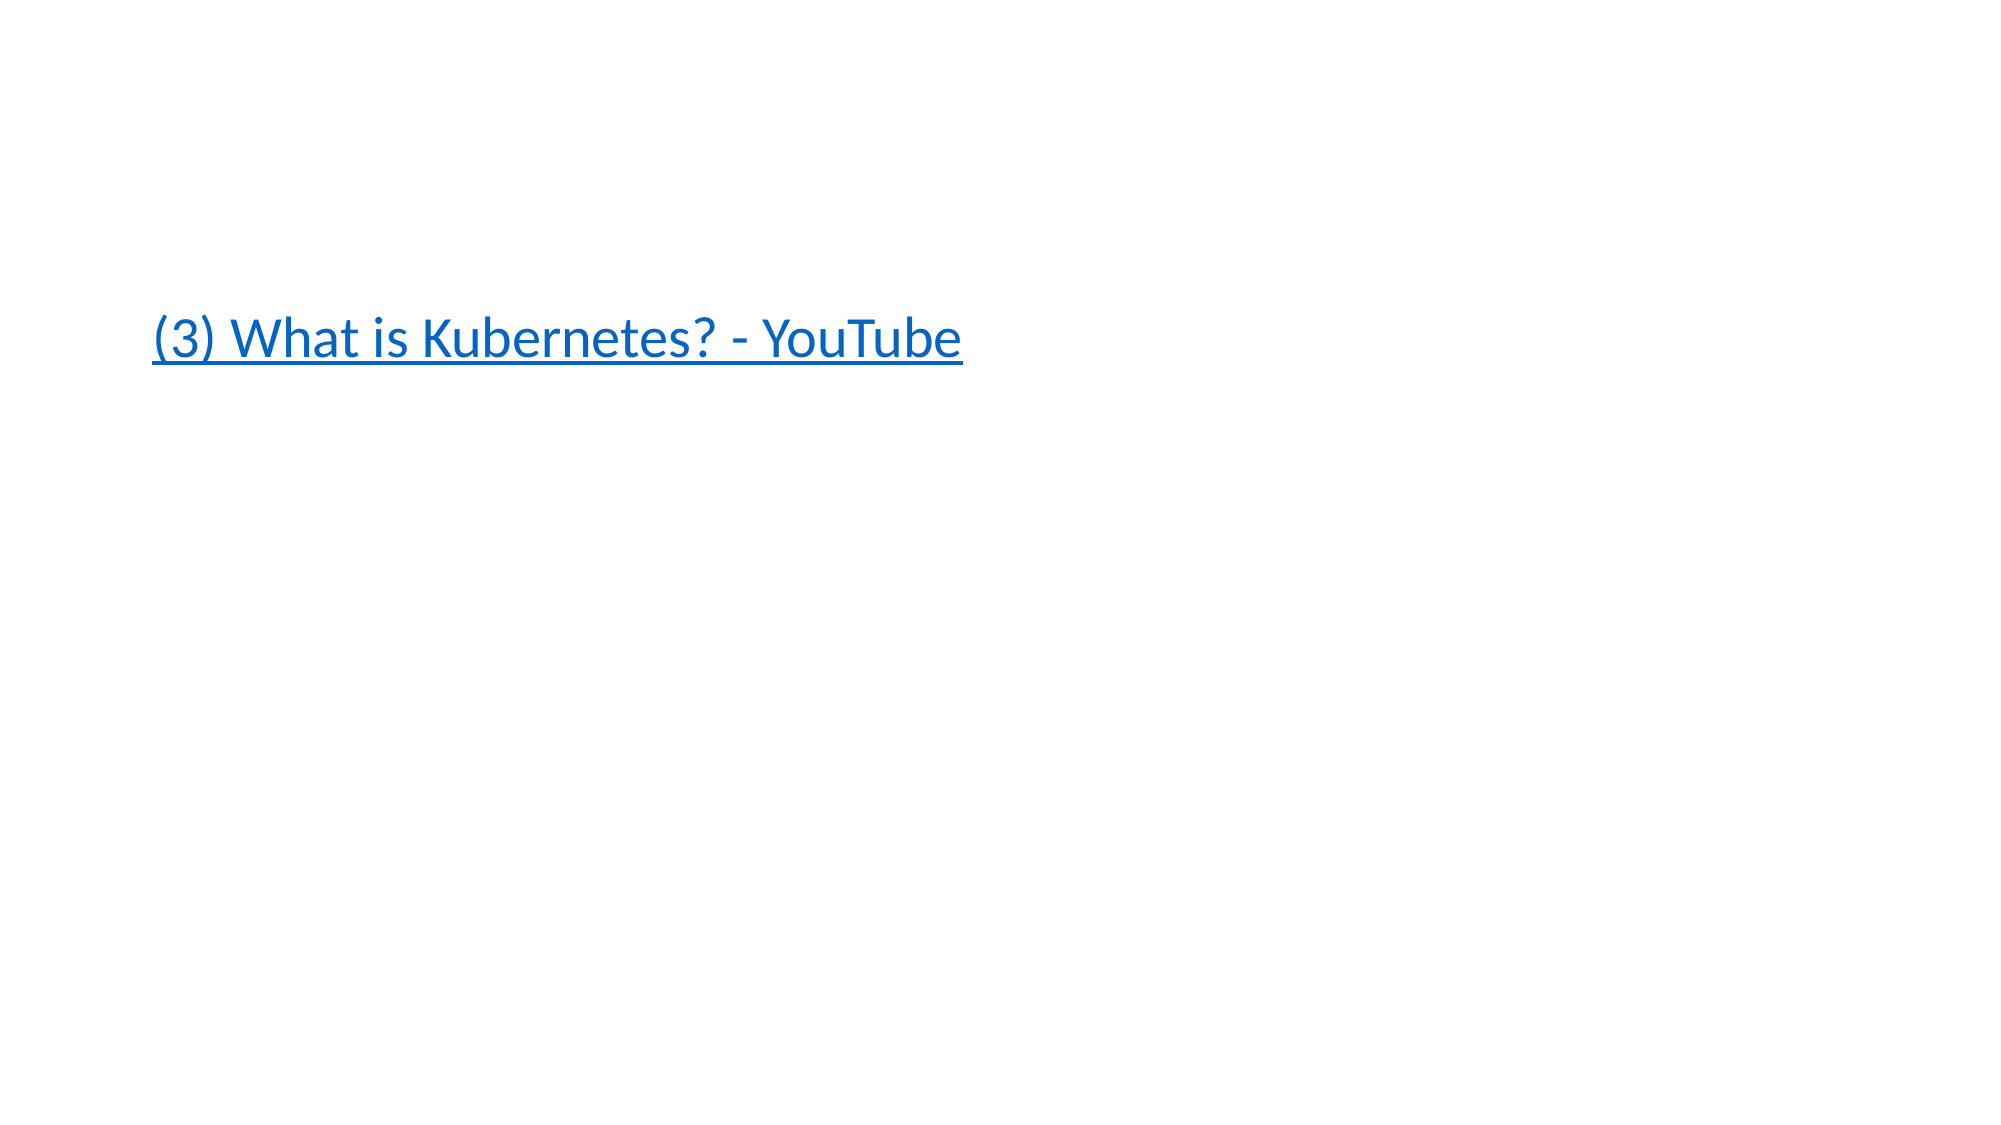

#
(3) What is Kubernetes? - YouTube